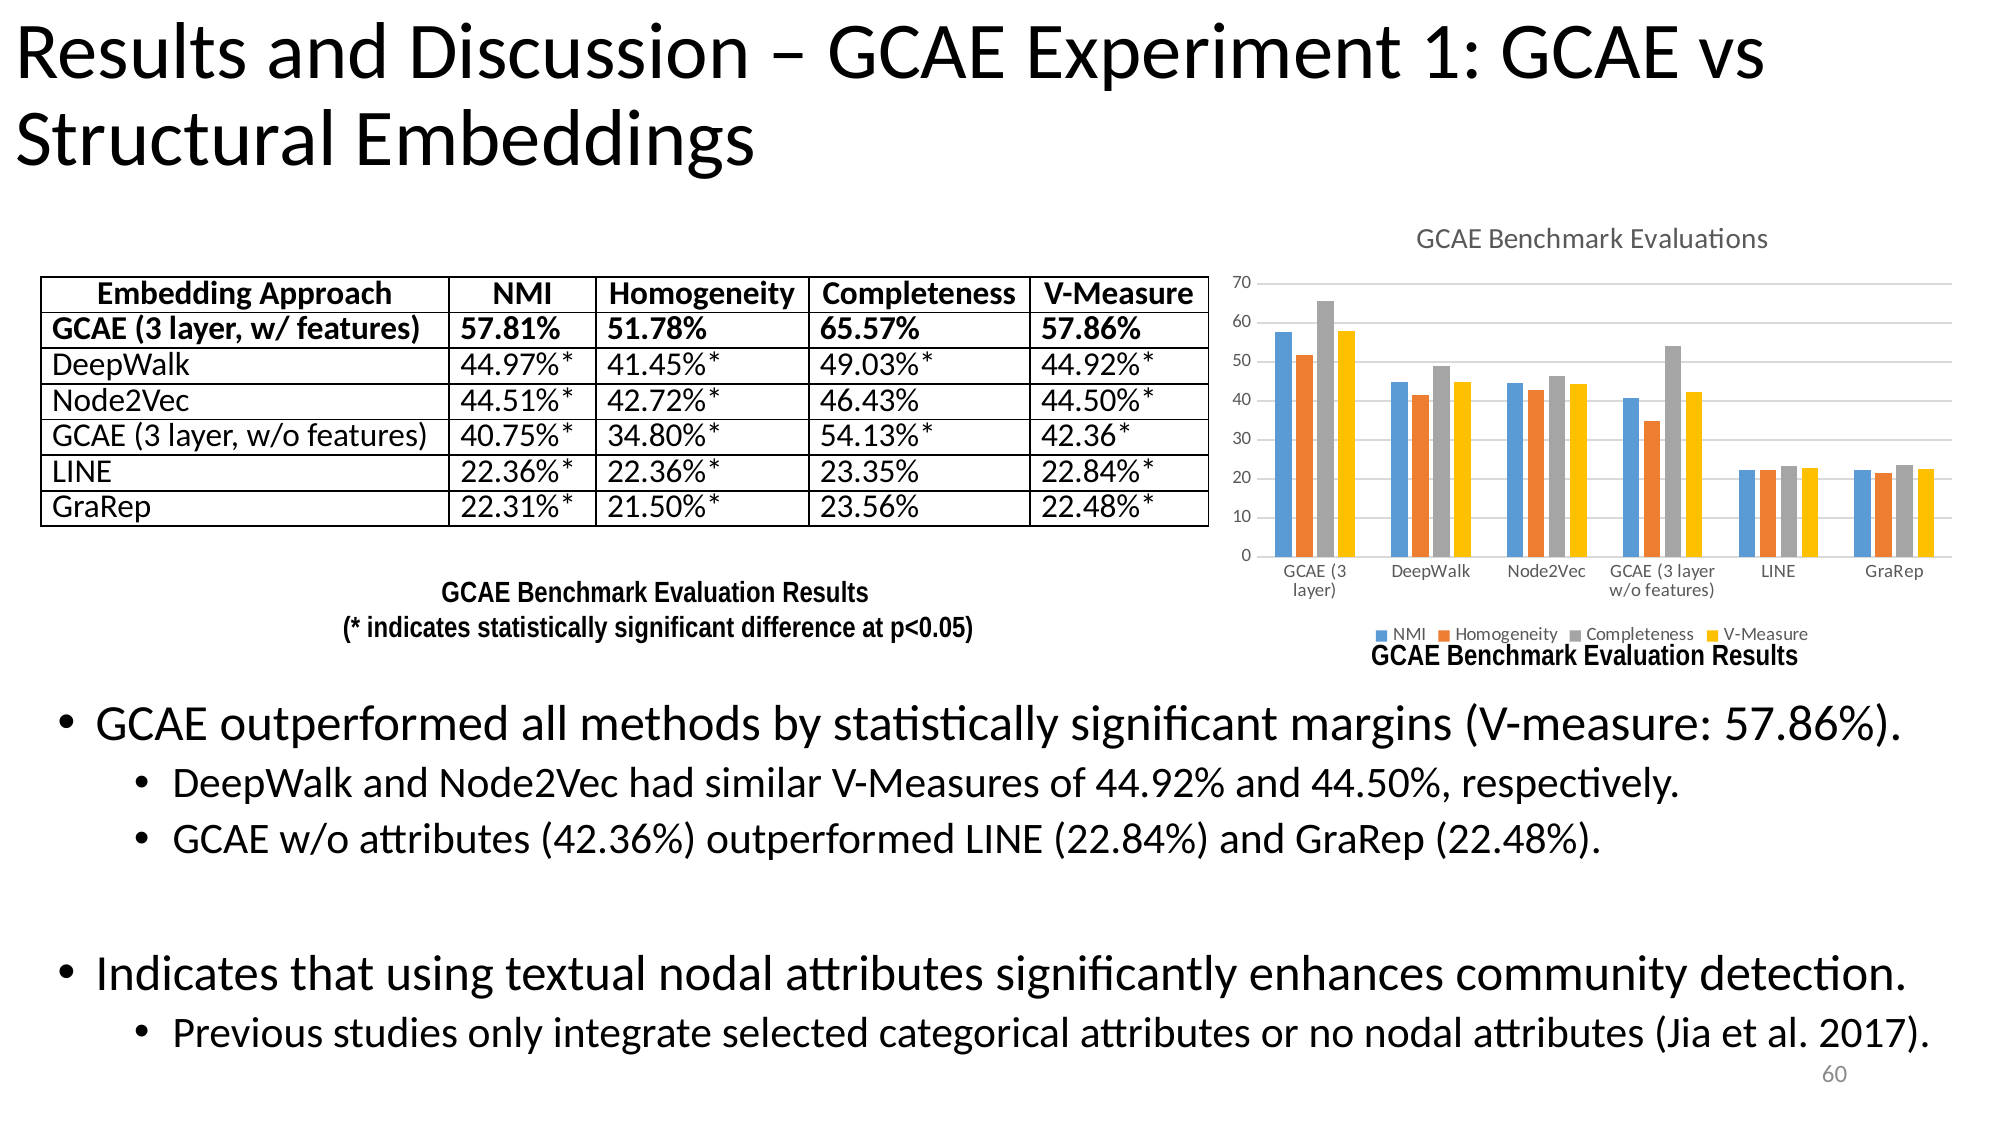

# Results and Discussion – GCAE Experiment 1: GCAE vs Structural Embeddings

### Chart: GCAE Benchmark Evaluations

| Category | NMI | Homogeneity | Completeness | V-Measure |
|---|---|---|---|---|
| GCAE (3 layer) | 57.81 | 51.78 | 65.57 | 57.86 |
| DeepWalk | 44.97 | 41.45 | 49.03 | 44.92 |
| Node2Vec | 44.51 | 42.72 | 46.43 | 44.5 |
| GCAE (3 layer w/o features) | 40.75 | 34.80000000000001 | 54.13 | 42.36 |
| LINE | 22.36 | 22.36 | 23.35 | 22.84 |
| GraRep | 22.31 | 21.5 | 23.56 | 22.48 |
| Embedding Approach | NMI | Homogeneity | Completeness | V-Measure |
| --- | --- | --- | --- | --- |
| GCAE (3 layer, w/ features) | 57.81% | 51.78% | 65.57% | 57.86% |
| DeepWalk | 44.97%\* | 41.45%\* | 49.03%\* | 44.92%\* |
| Node2Vec | 44.51%\* | 42.72%\* | 46.43% | 44.50%\* |
| GCAE (3 layer, w/o features) | 40.75%\* | 34.80%\* | 54.13%\* | 42.36\* |
| LINE | 22.36%\* | 22.36%\* | 23.35% | 22.84%\* |
| GraRep | 22.31%\* | 21.50%\* | 23.56% | 22.48%\* |
GCAE Benchmark Evaluation Results
(* indicates statistically significant difference at p<0.05)
GCAE Benchmark Evaluation Results
GCAE outperformed all methods by statistically significant margins (V-measure: 57.86%).
DeepWalk and Node2Vec had similar V-Measures of 44.92% and 44.50%, respectively.
GCAE w/o attributes (42.36%) outperformed LINE (22.84%) and GraRep (22.48%).

Indicates that using textual nodal attributes significantly enhances community detection.
Previous studies only integrate selected categorical attributes or no nodal attributes (Jia et al. 2017).
60